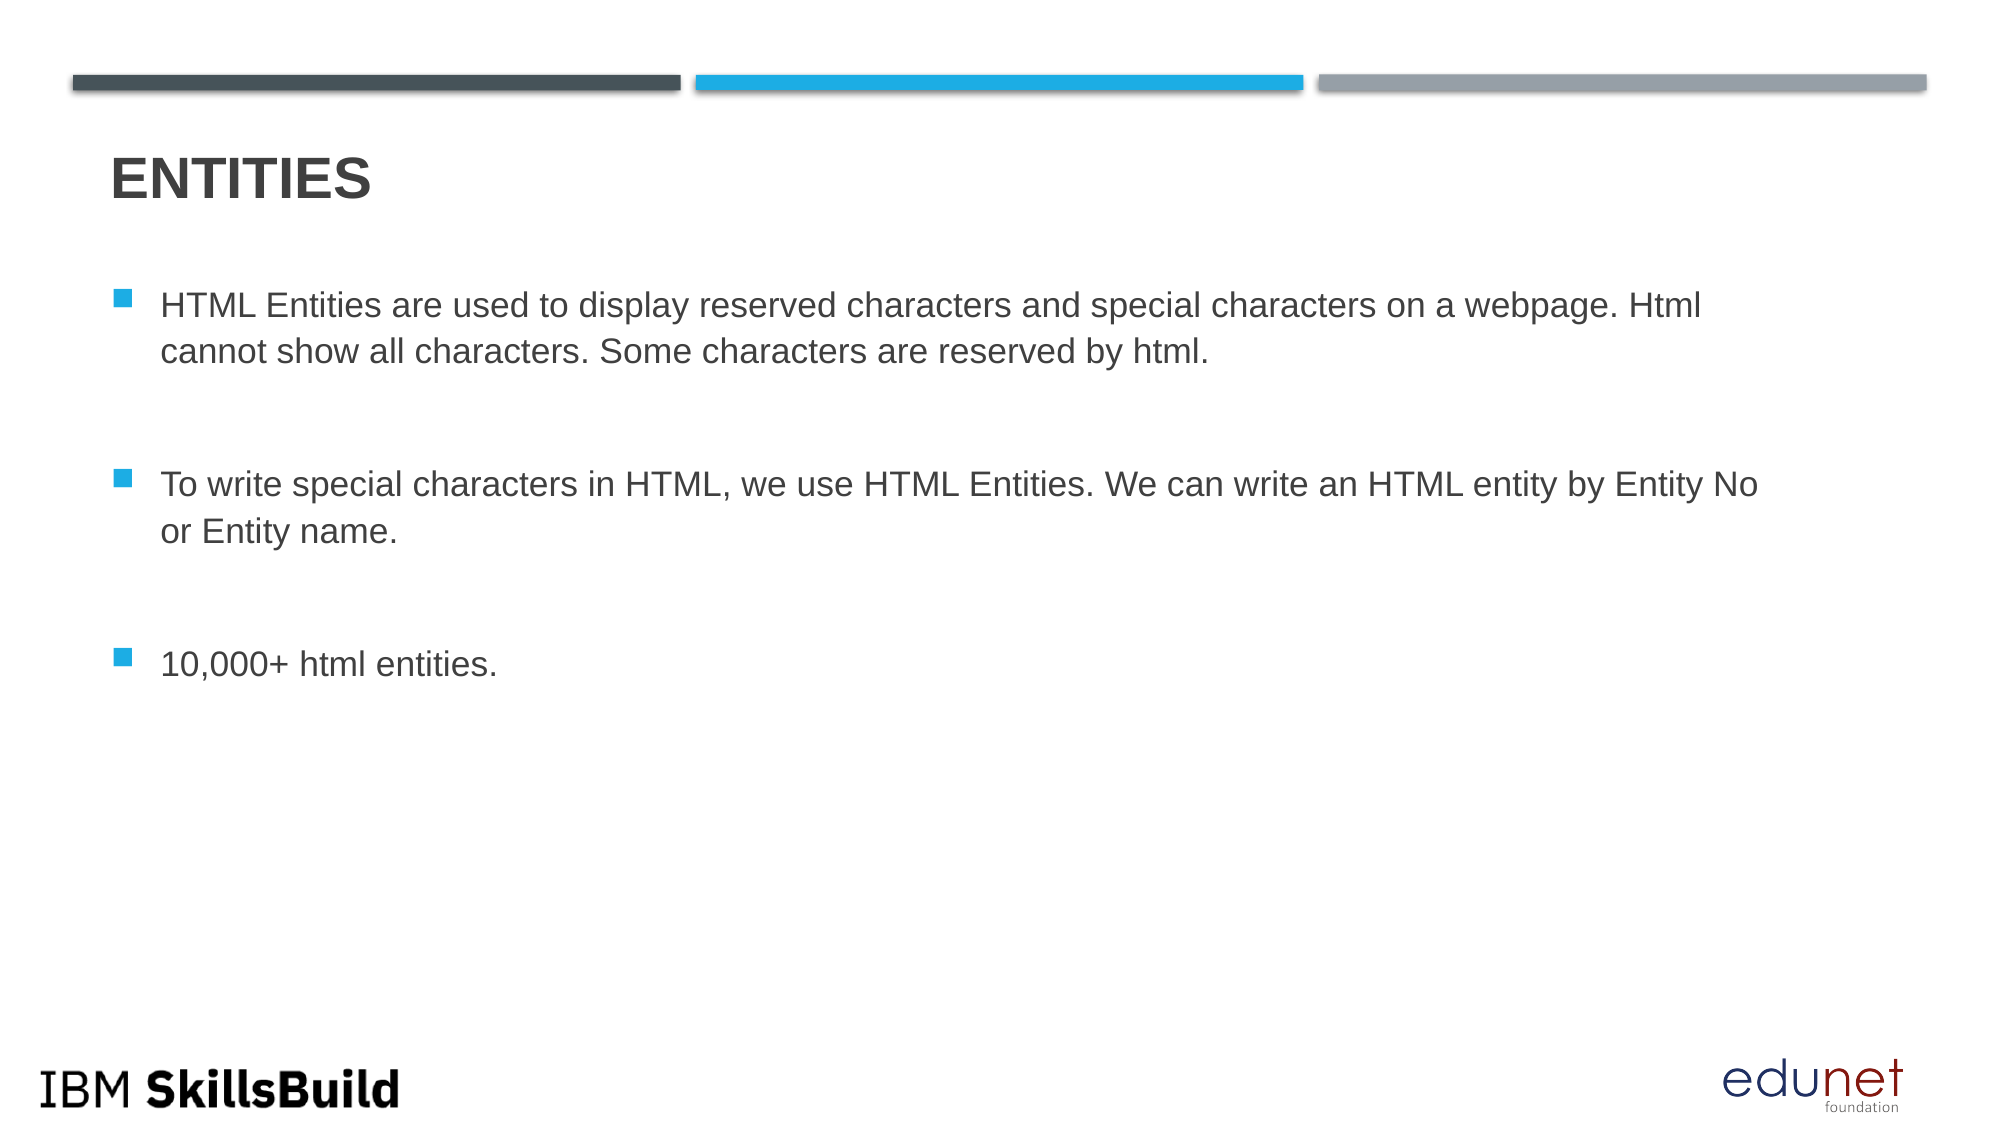

# Entities
HTML Entities are used to display reserved characters and special characters on a webpage. Html cannot show all characters. Some characters are reserved by html.

To write special characters in HTML, we use HTML Entities. We can write an HTML entity by Entity No or Entity name.

10,000+ html entities.